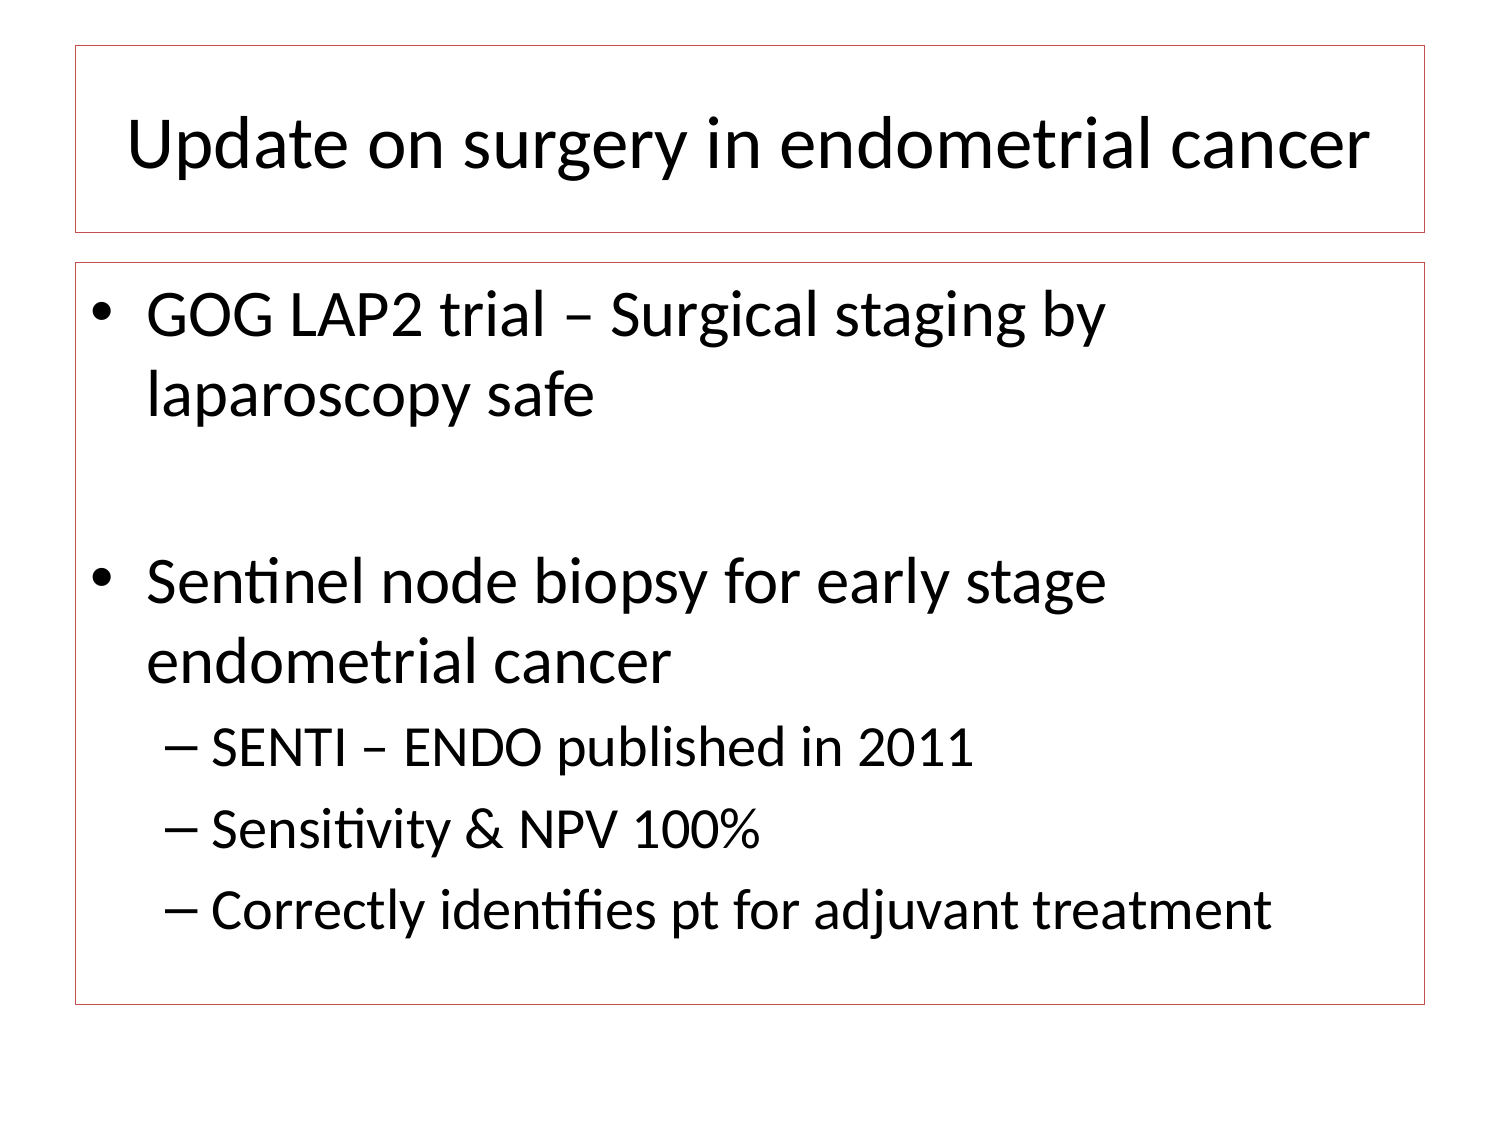

# Update on surgery in endometrial cancer
GOG LAP2 trial – Surgical staging by laparoscopy safe

Sentinel node biopsy for early stage endometrial cancer
SENTI – ENDO published in 2011
Sensitivity & NPV 100%
Correctly identifies pt for adjuvant treatment